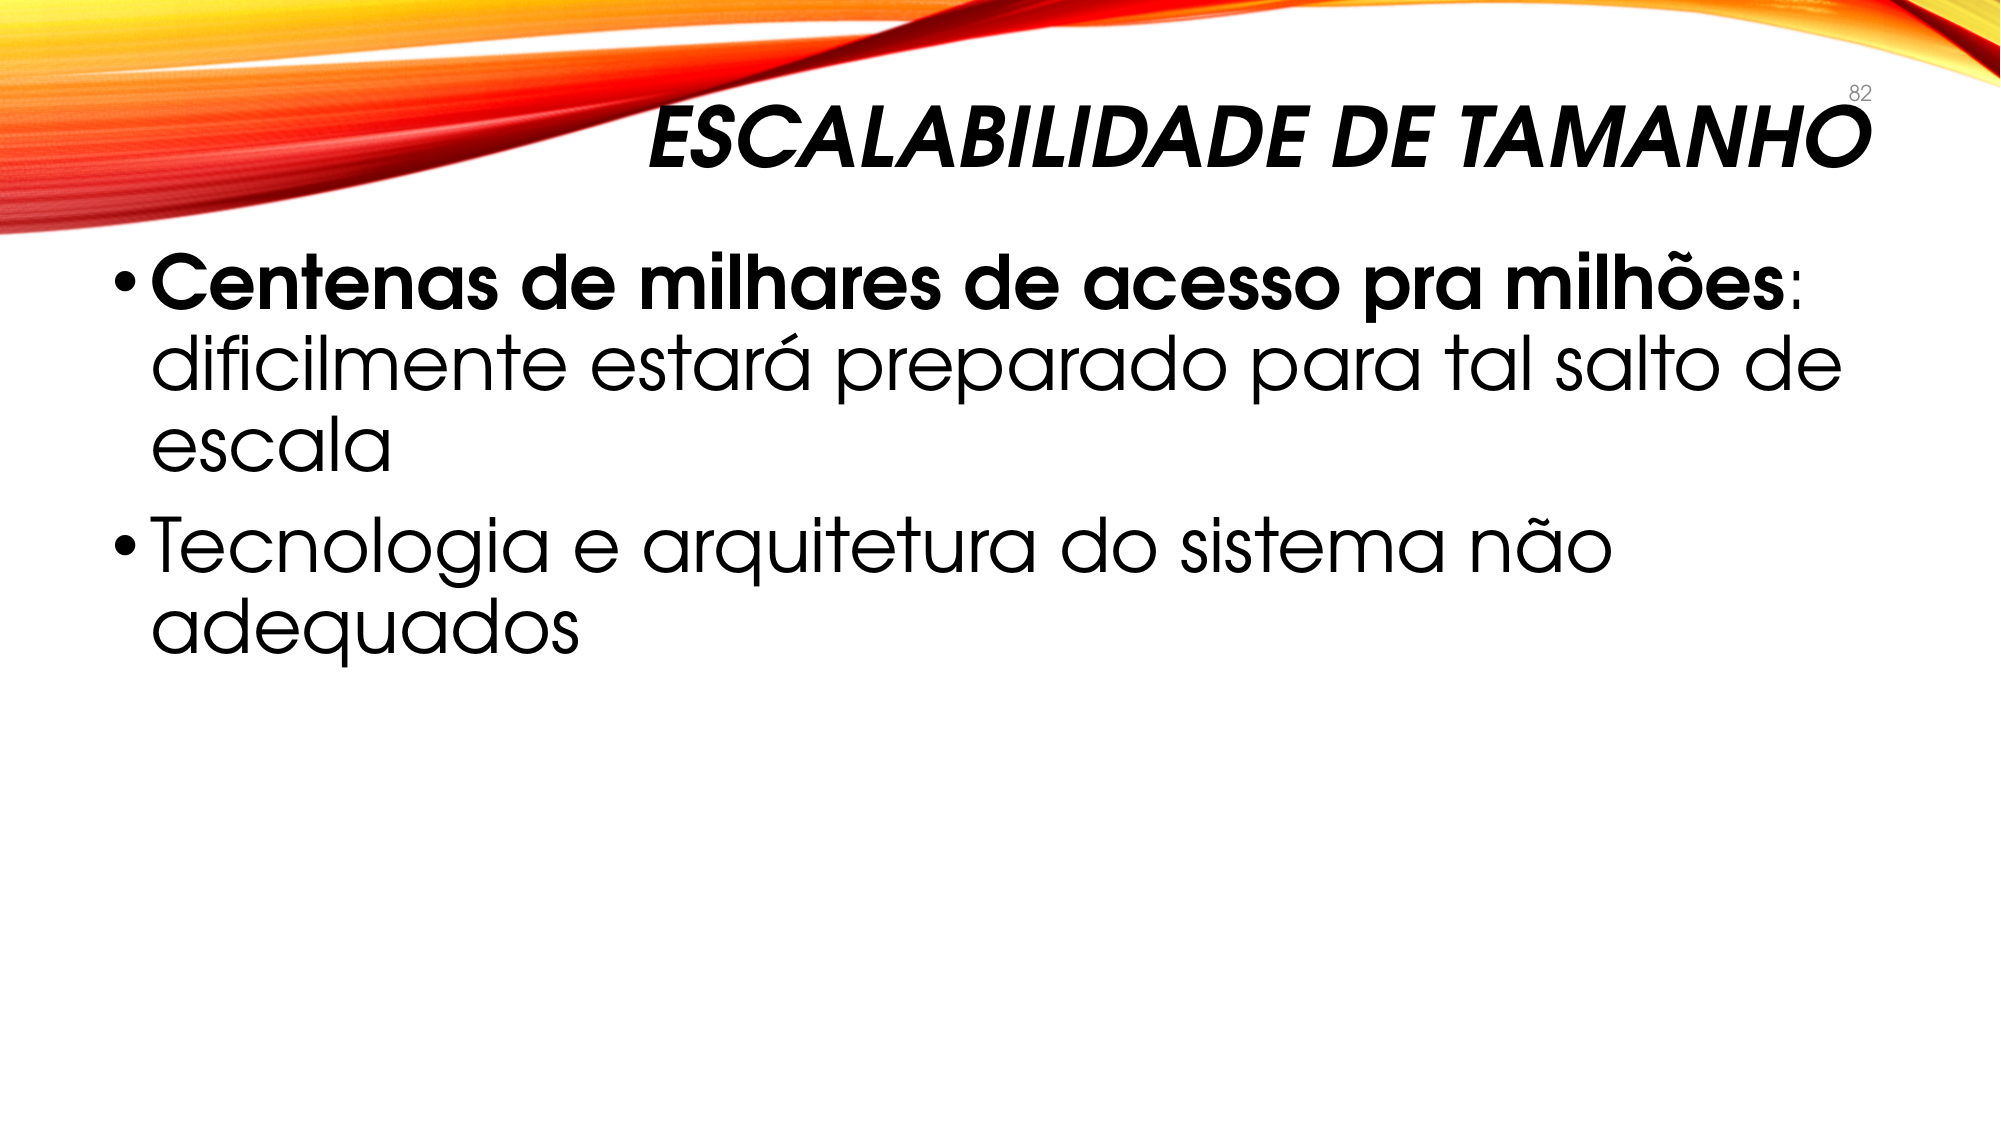

# ESCALABILIDADE de tamanho
82
Centenas de milhares de acesso pra milhões: dificilmente estará preparado para tal salto de escala
Tecnologia e arquitetura do sistema não adequados